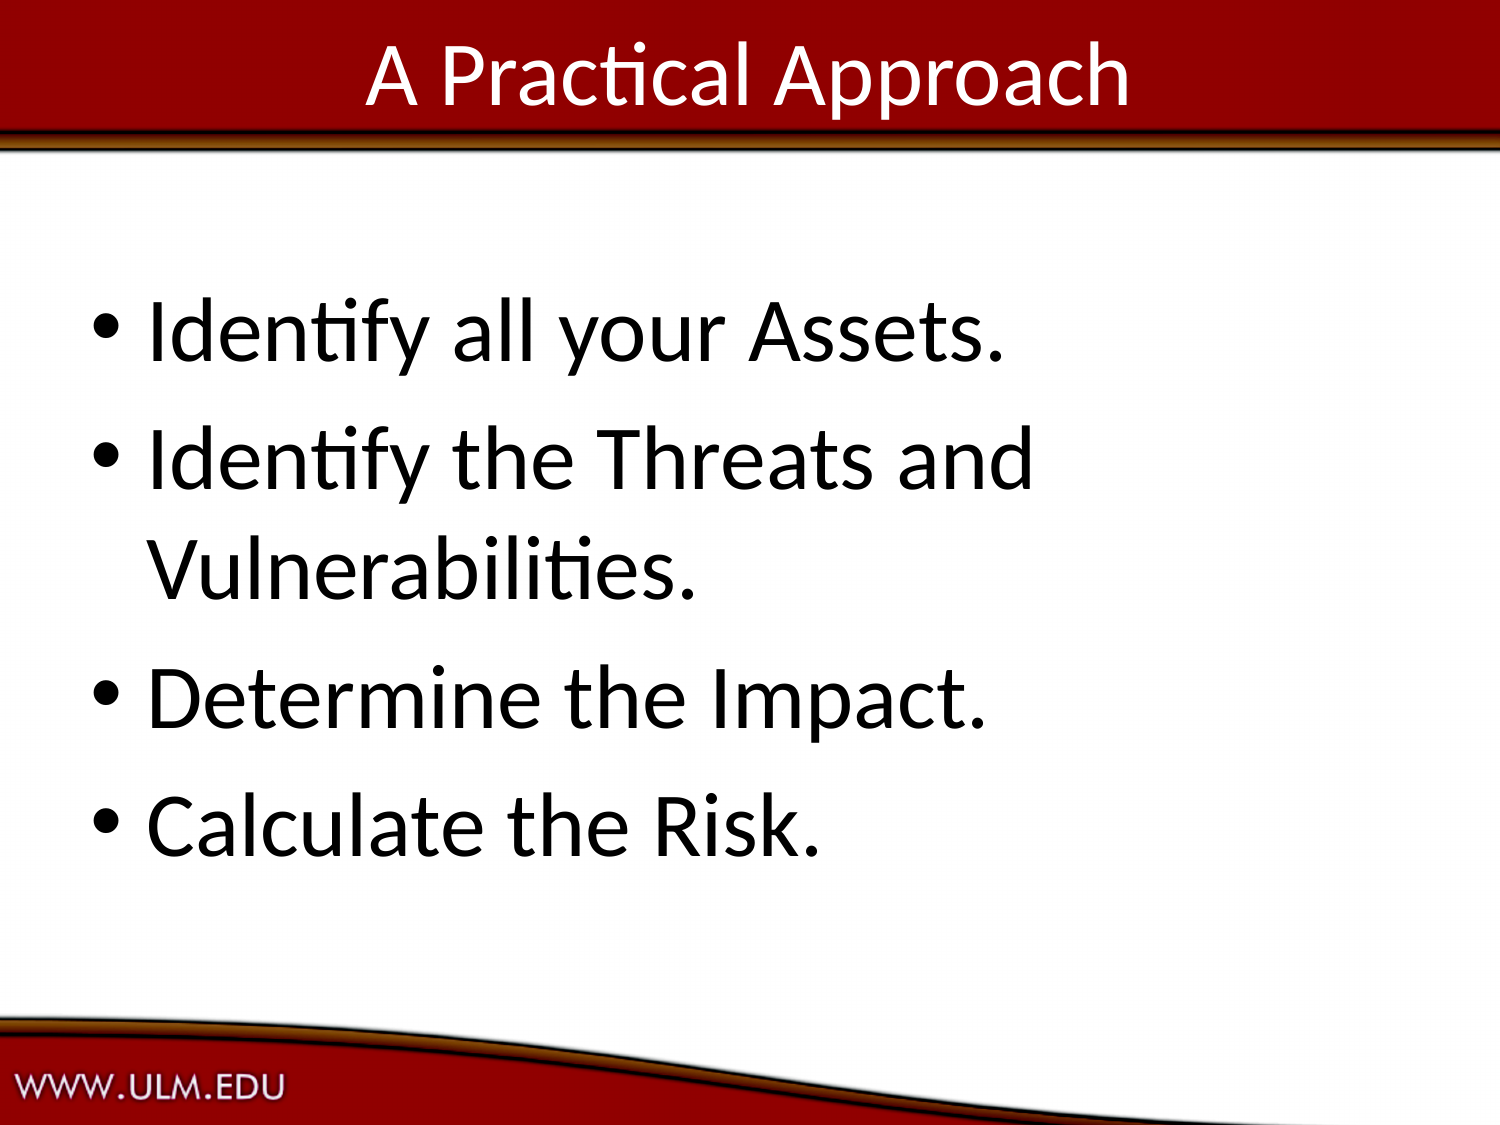

# A Practical Approach
Identify all your Assets.
Identify the Threats and Vulnerabilities.
Determine the Impact.
Calculate the Risk.